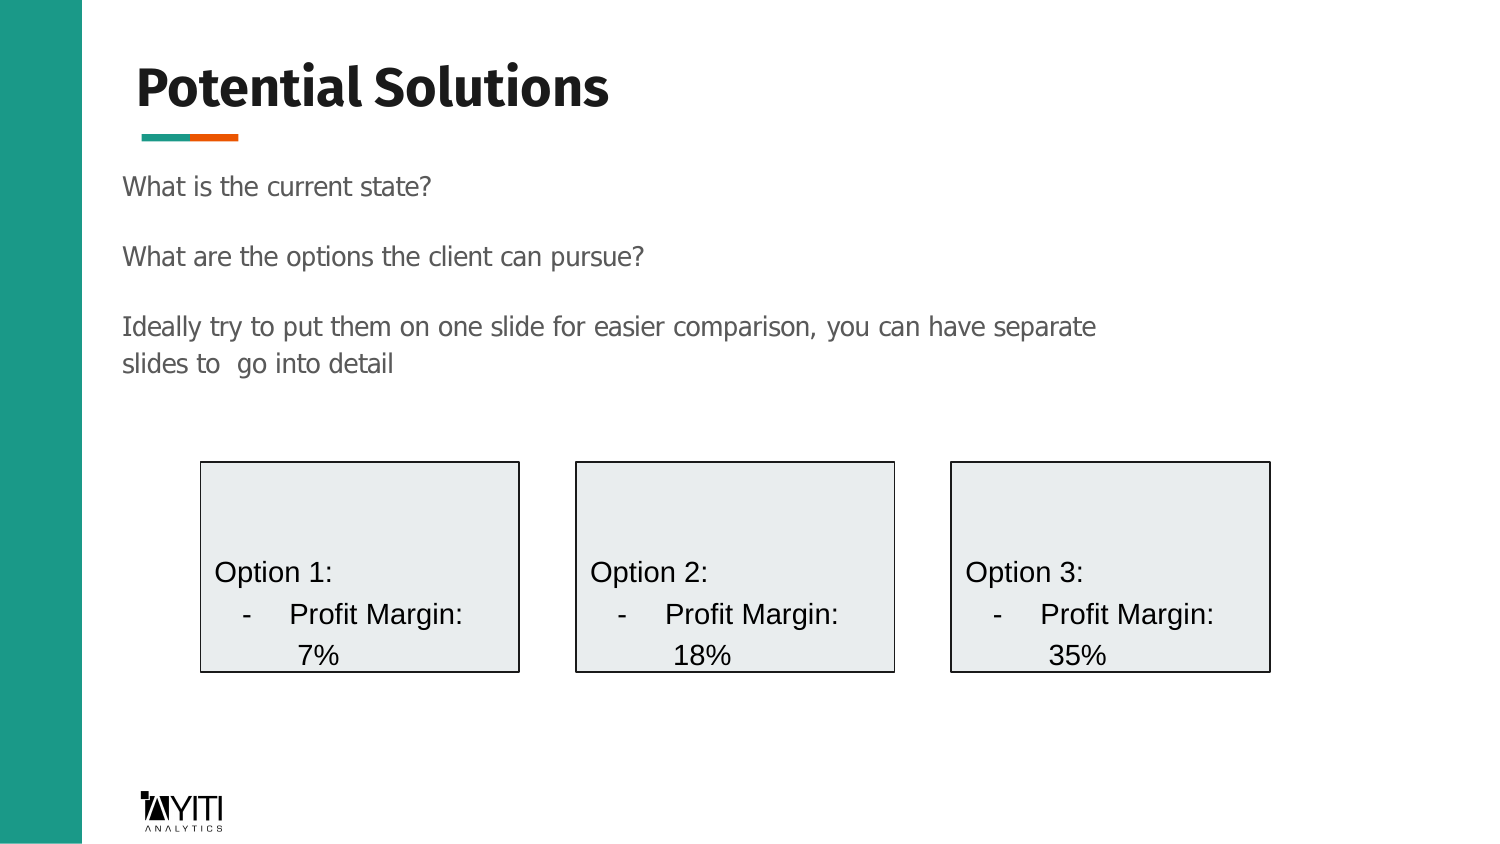

# Potential Solutions
What is the current state?

What are the options the client can pursue?

Ideally try to put them on one slide for easier comparison, you can have separate slides to  go into detail

Option 1:
-	Profit Margin:  7%

Option 2:
-	Profit Margin:  18%

Option 3:
-	Profit Margin:  35%